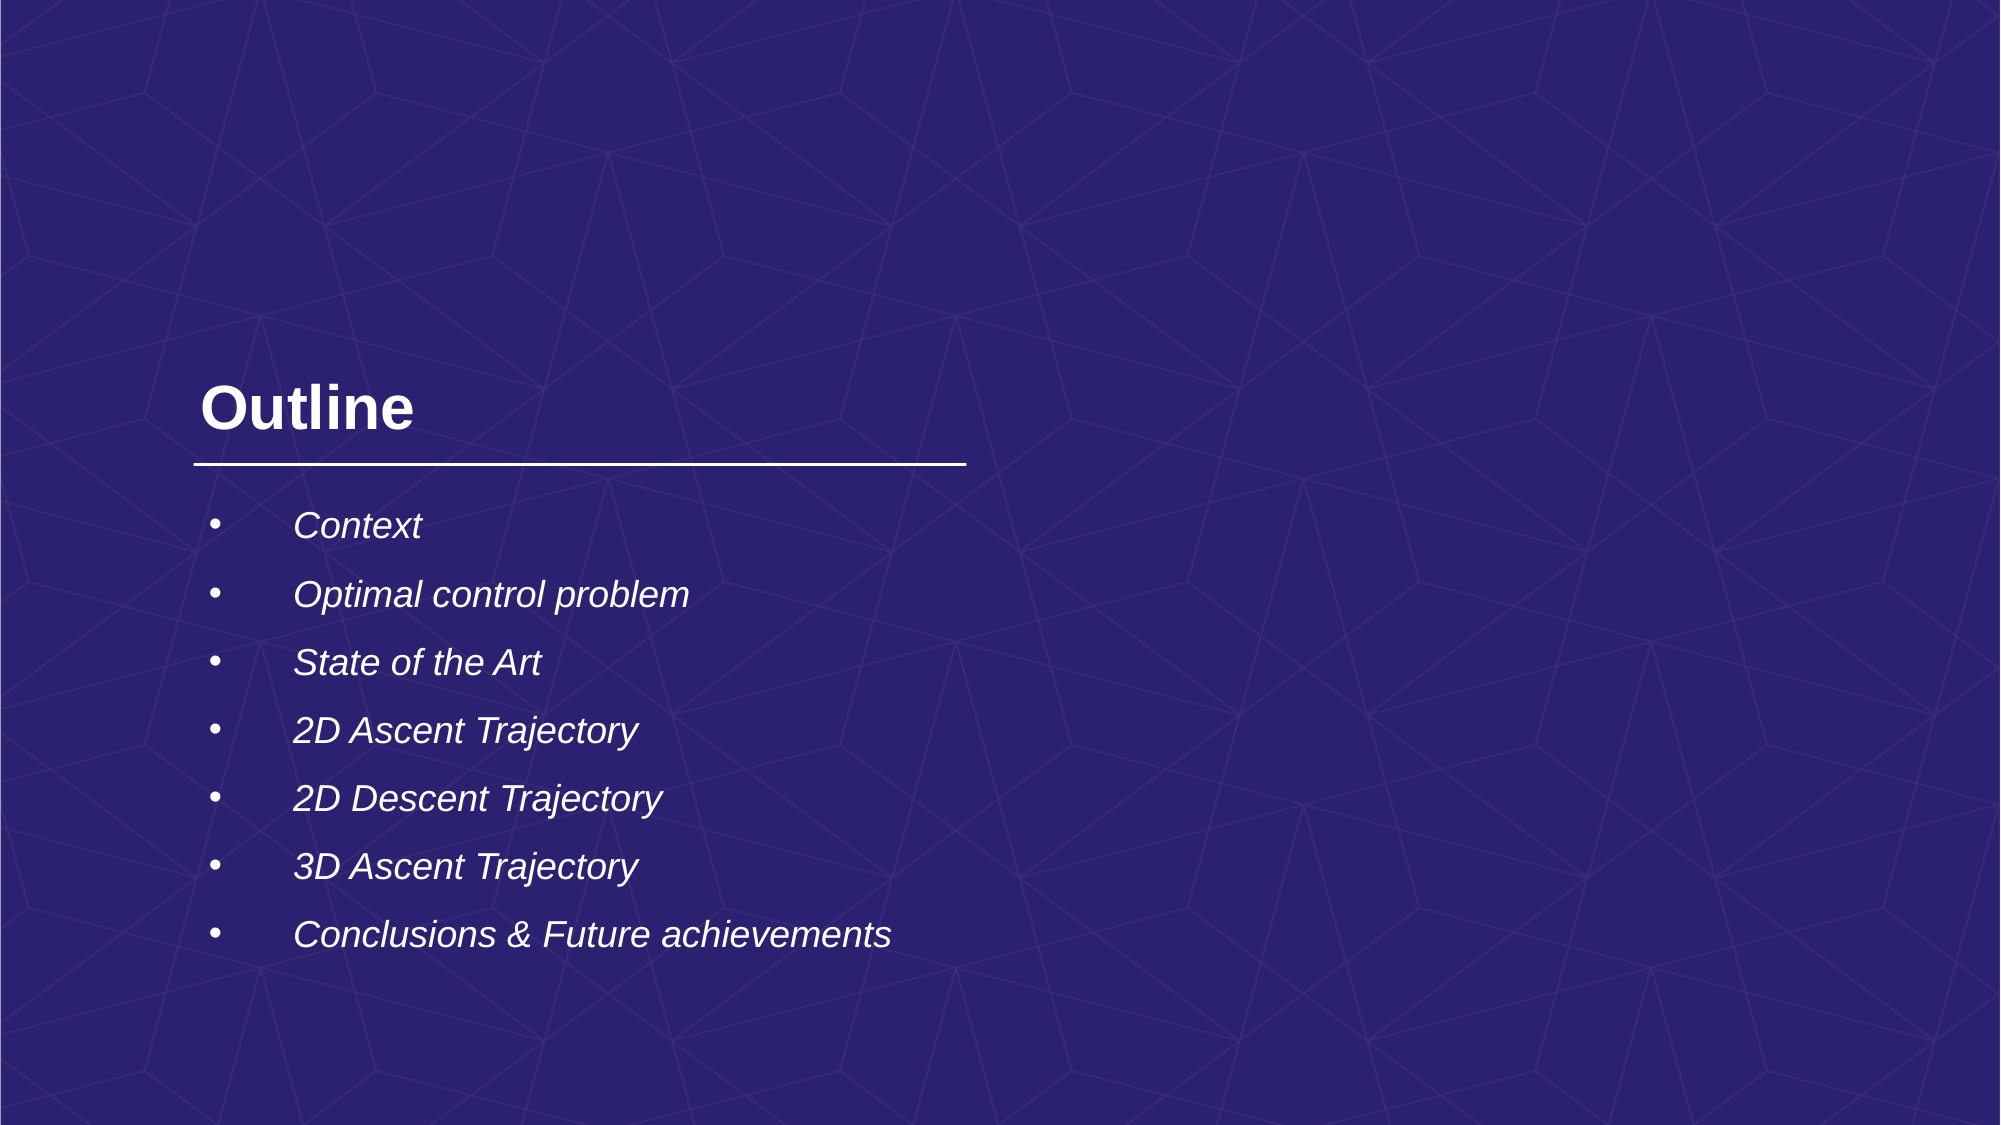

# Outline
Context
Optimal control problem
State of the Art
2D Ascent Trajectory
2D Descent Trajectory
3D Ascent Trajectory
Conclusions & Future achievements